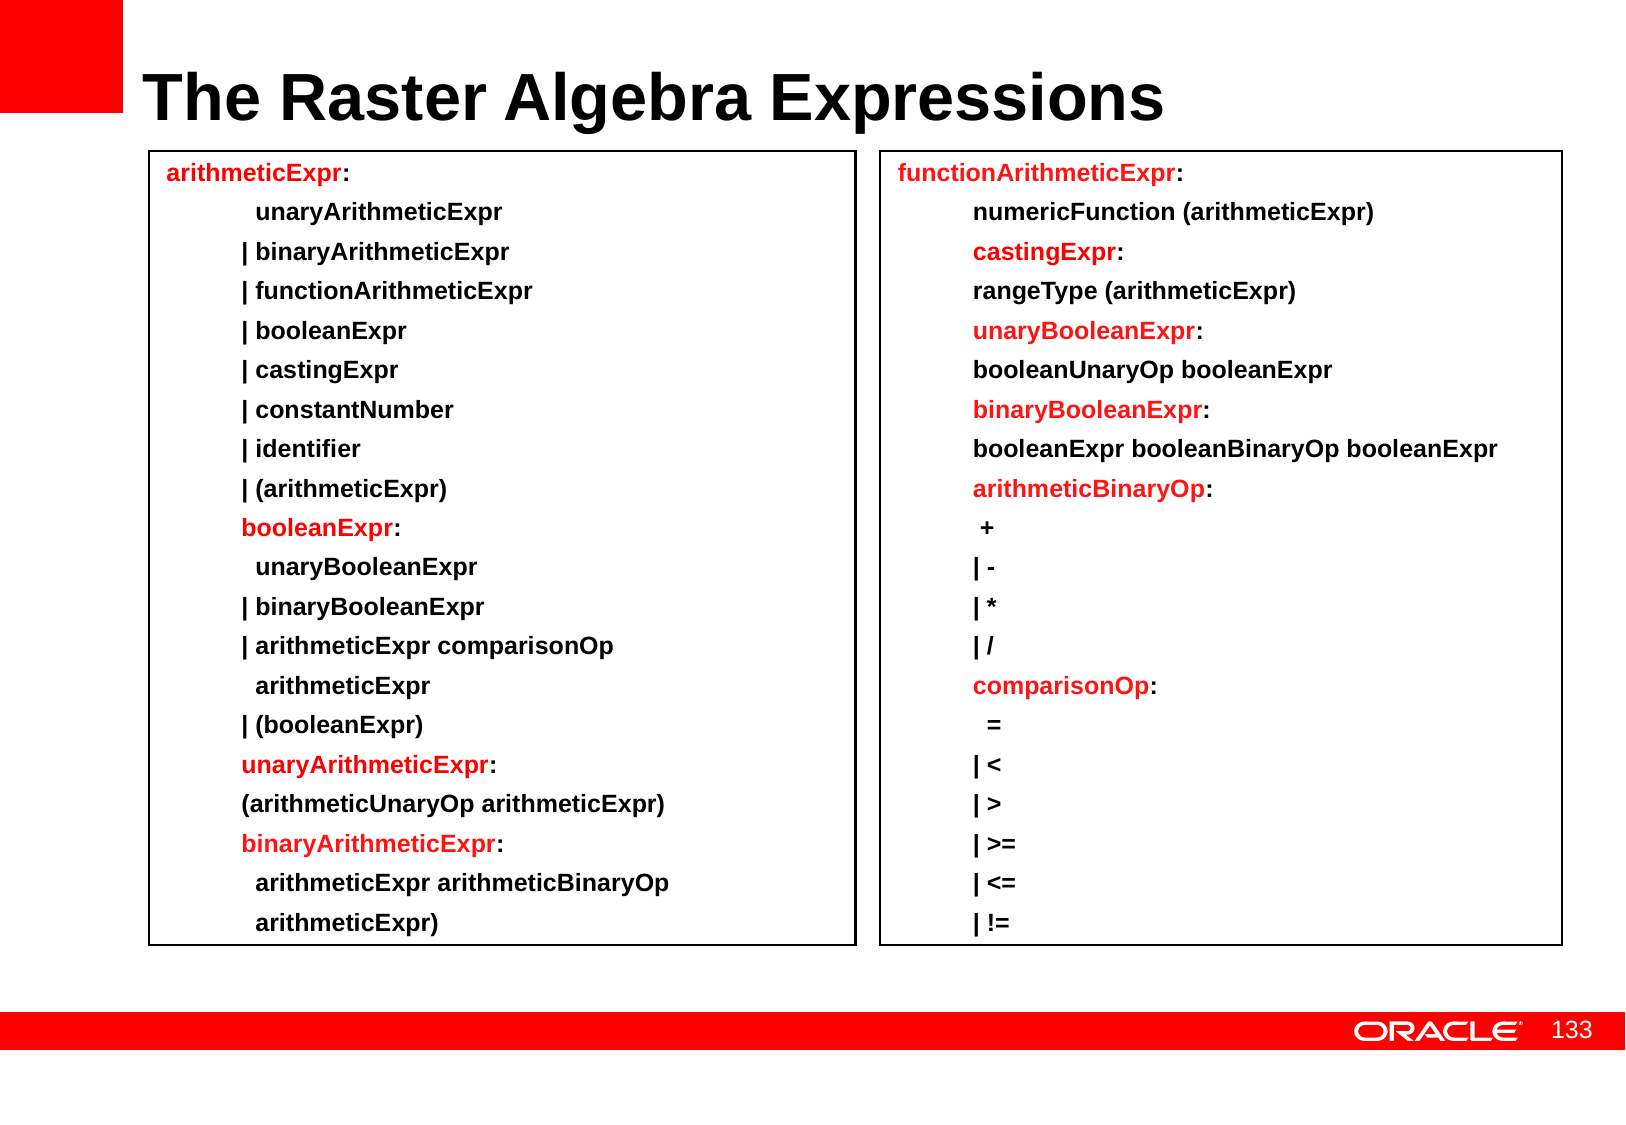

# The Raster Algebra Expressions
functionArithmeticExpr:
numericFunction (arithmeticExpr)
castingExpr:
rangeType (arithmeticExpr)
unaryBooleanExpr:
booleanUnaryOp booleanExpr
binaryBooleanExpr:
booleanExpr booleanBinaryOp booleanExpr
arithmeticBinaryOp:
 +
| -
| *
| /
comparisonOp:
  =
| <
| >
| >=
| <=
| !=
arithmeticExpr:
  unaryArithmeticExpr
| binaryArithmeticExpr
| functionArithmeticExpr
| booleanExpr
| castingExpr
| constantNumber
| identifier
| (arithmeticExpr)
booleanExpr:
  unaryBooleanExpr
| binaryBooleanExpr
| arithmeticExpr comparisonOp
  arithmeticExpr
| (booleanExpr)
unaryArithmeticExpr:
(arithmeticUnaryOp arithmeticExpr)
binaryArithmeticExpr:
  arithmeticExpr arithmeticBinaryOp
  arithmeticExpr)